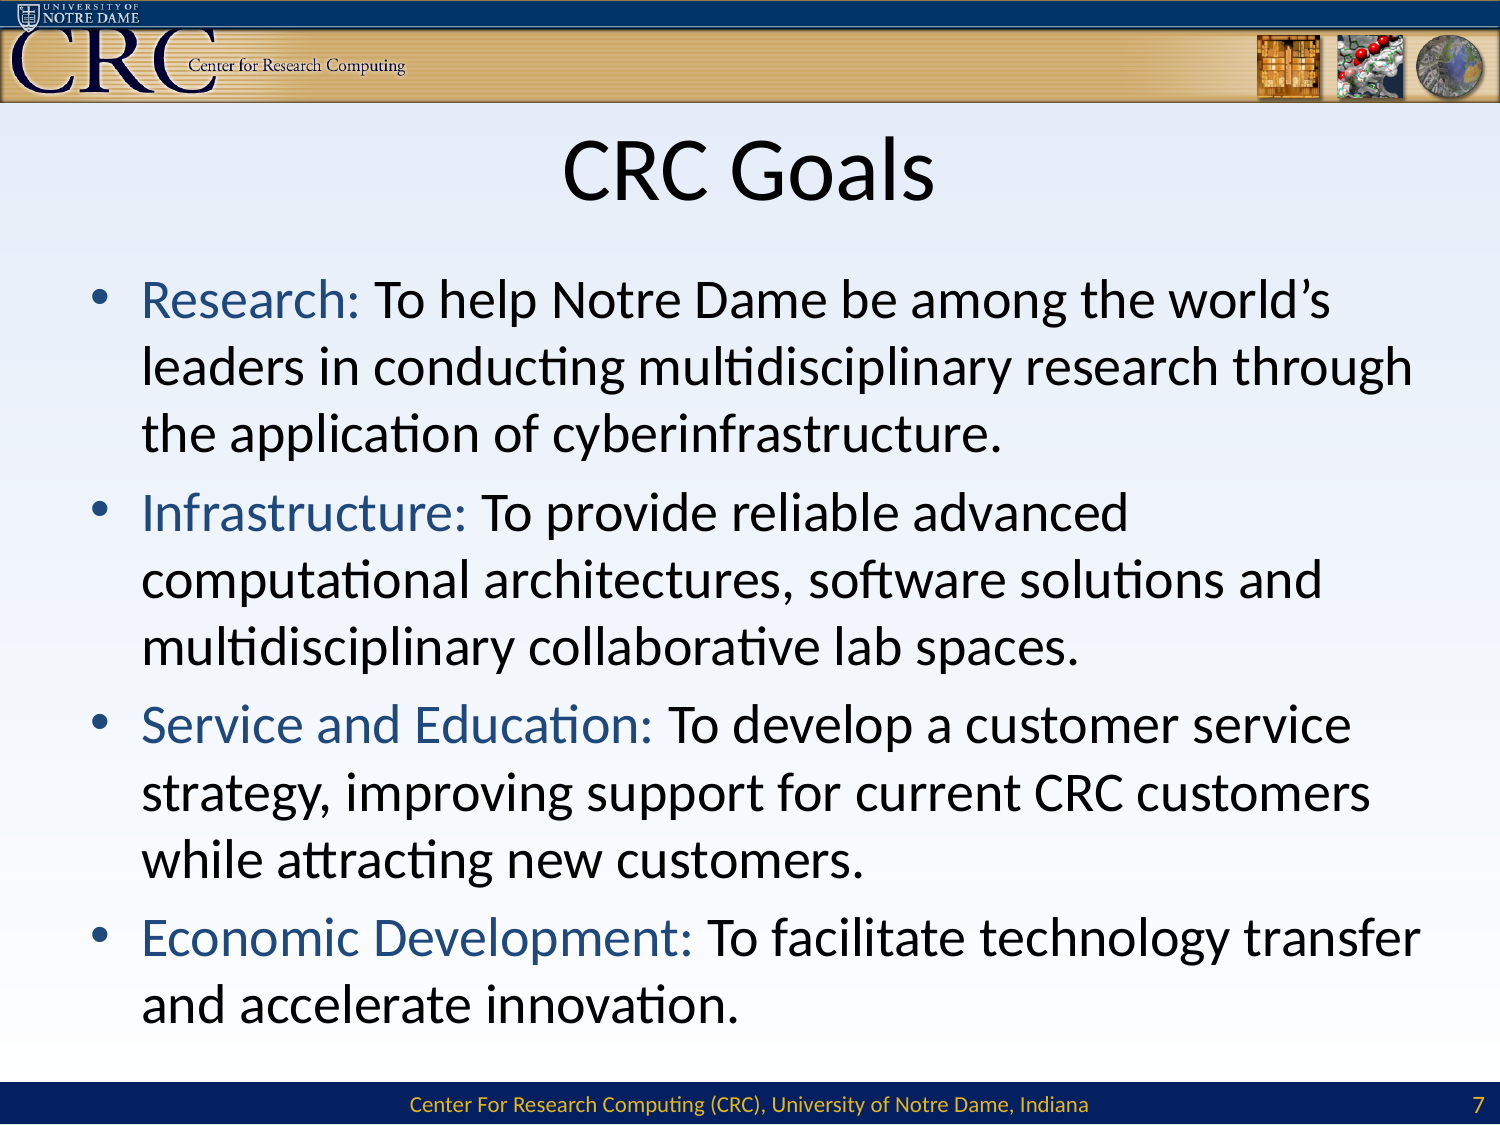

# CRC Goals
Research: To help Notre Dame be among the world’s leaders in conducting multidisciplinary research through the application of cyberinfrastructure.
Infrastructure: To provide reliable advanced computational architectures, software solutions and multidisciplinary collaborative lab spaces.
Service and Education: To develop a customer service strategy, improving support for current CRC customers while attracting new customers.
Economic Development: To facilitate technology transfer and accelerate innovation.

7